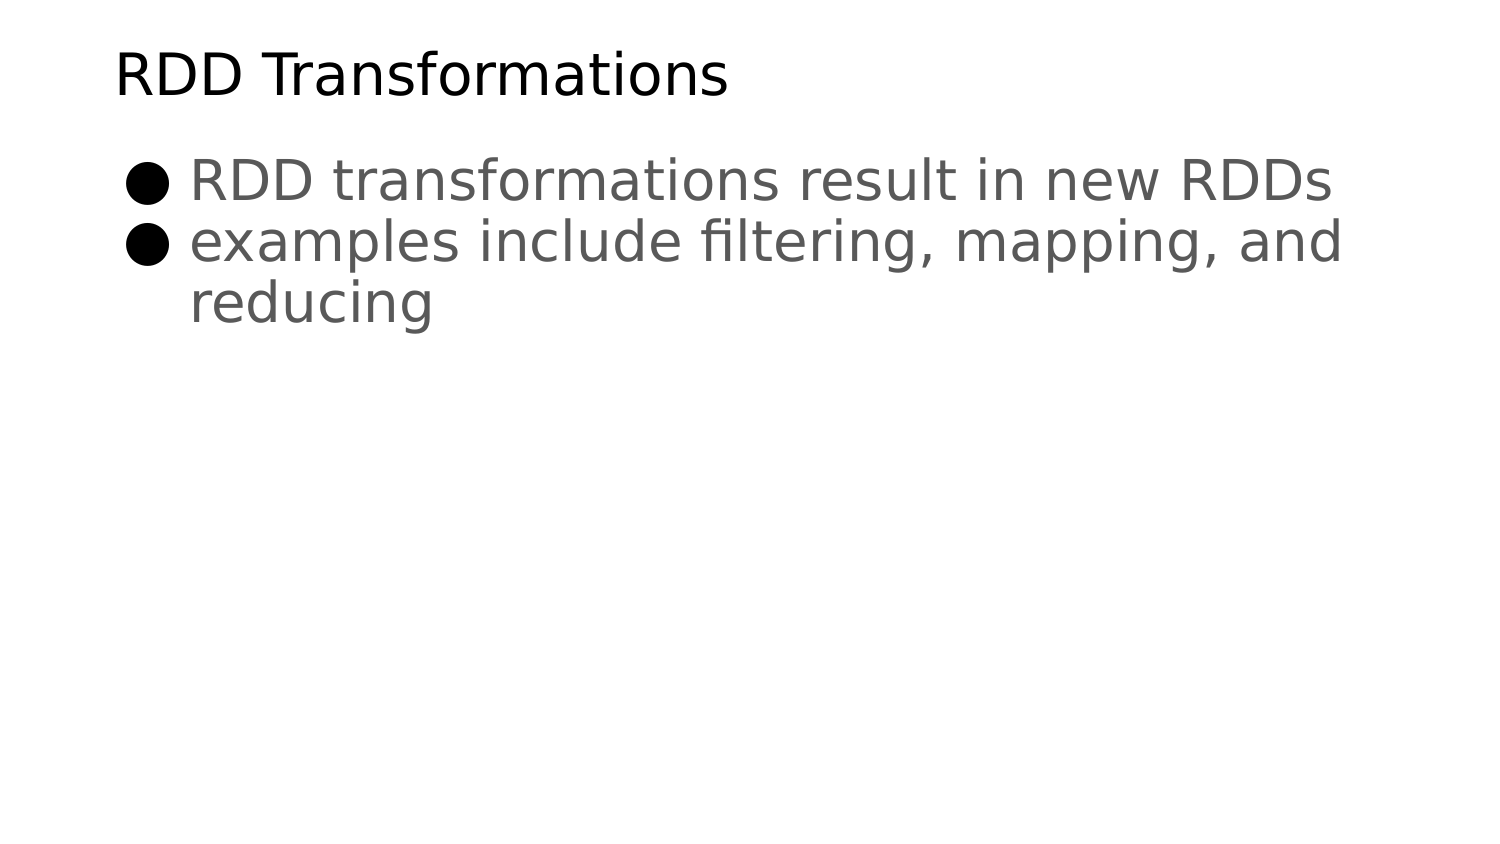

# RDD Transformations
RDD transformations result in new RDDs
examples include filtering, mapping, and reducing